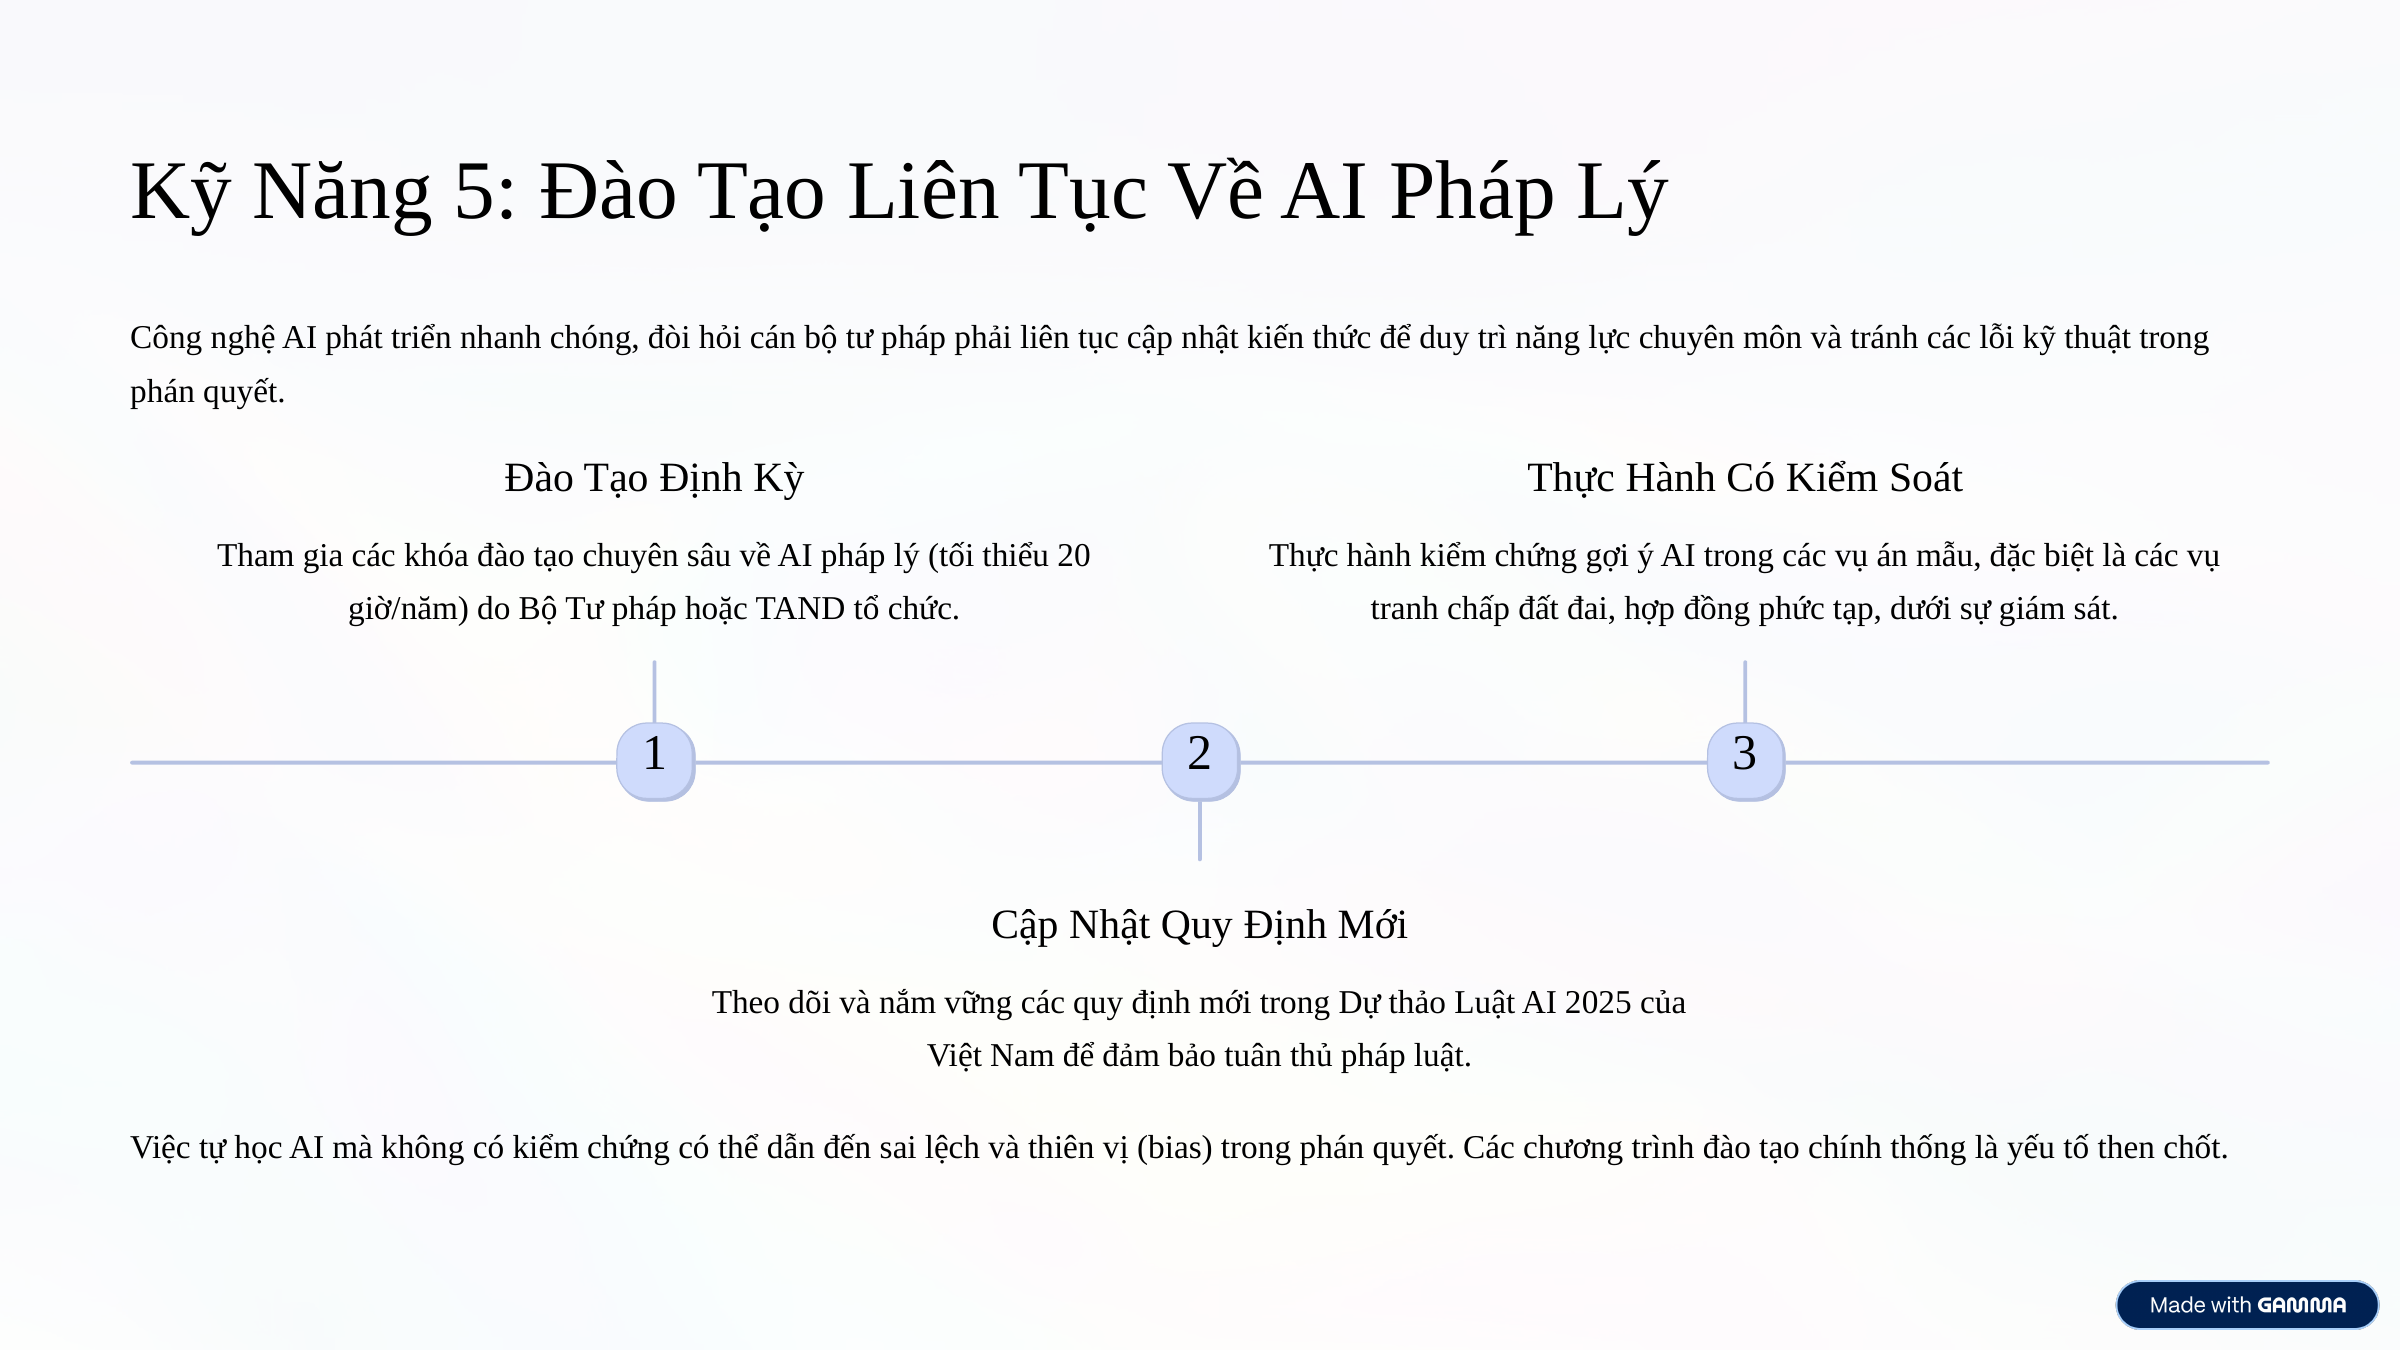

Kỹ Năng 5: Đào Tạo Liên Tục Về AI Pháp Lý
Công nghệ AI phát triển nhanh chóng, đòi hỏi cán bộ tư pháp phải liên tục cập nhật kiến thức để duy trì năng lực chuyên môn và tránh các lỗi kỹ thuật trong phán quyết.
Đào Tạo Định Kỳ
Thực Hành Có Kiểm Soát
Tham gia các khóa đào tạo chuyên sâu về AI pháp lý (tối thiểu 20 giờ/năm) do Bộ Tư pháp hoặc TAND tổ chức.
Thực hành kiểm chứng gợi ý AI trong các vụ án mẫu, đặc biệt là các vụ tranh chấp đất đai, hợp đồng phức tạp, dưới sự giám sát.

1
2
3

Cập Nhật Quy Định Mới
Theo dõi và nắm vững các quy định mới trong Dự thảo Luật AI 2025 của Việt Nam để đảm bảo tuân thủ pháp luật.
Việc tự học AI mà không có kiểm chứng có thể dẫn đến sai lệch và thiên vị (bias) trong phán quyết. Các chương trình đào tạo chính thống là yếu tố then chốt.